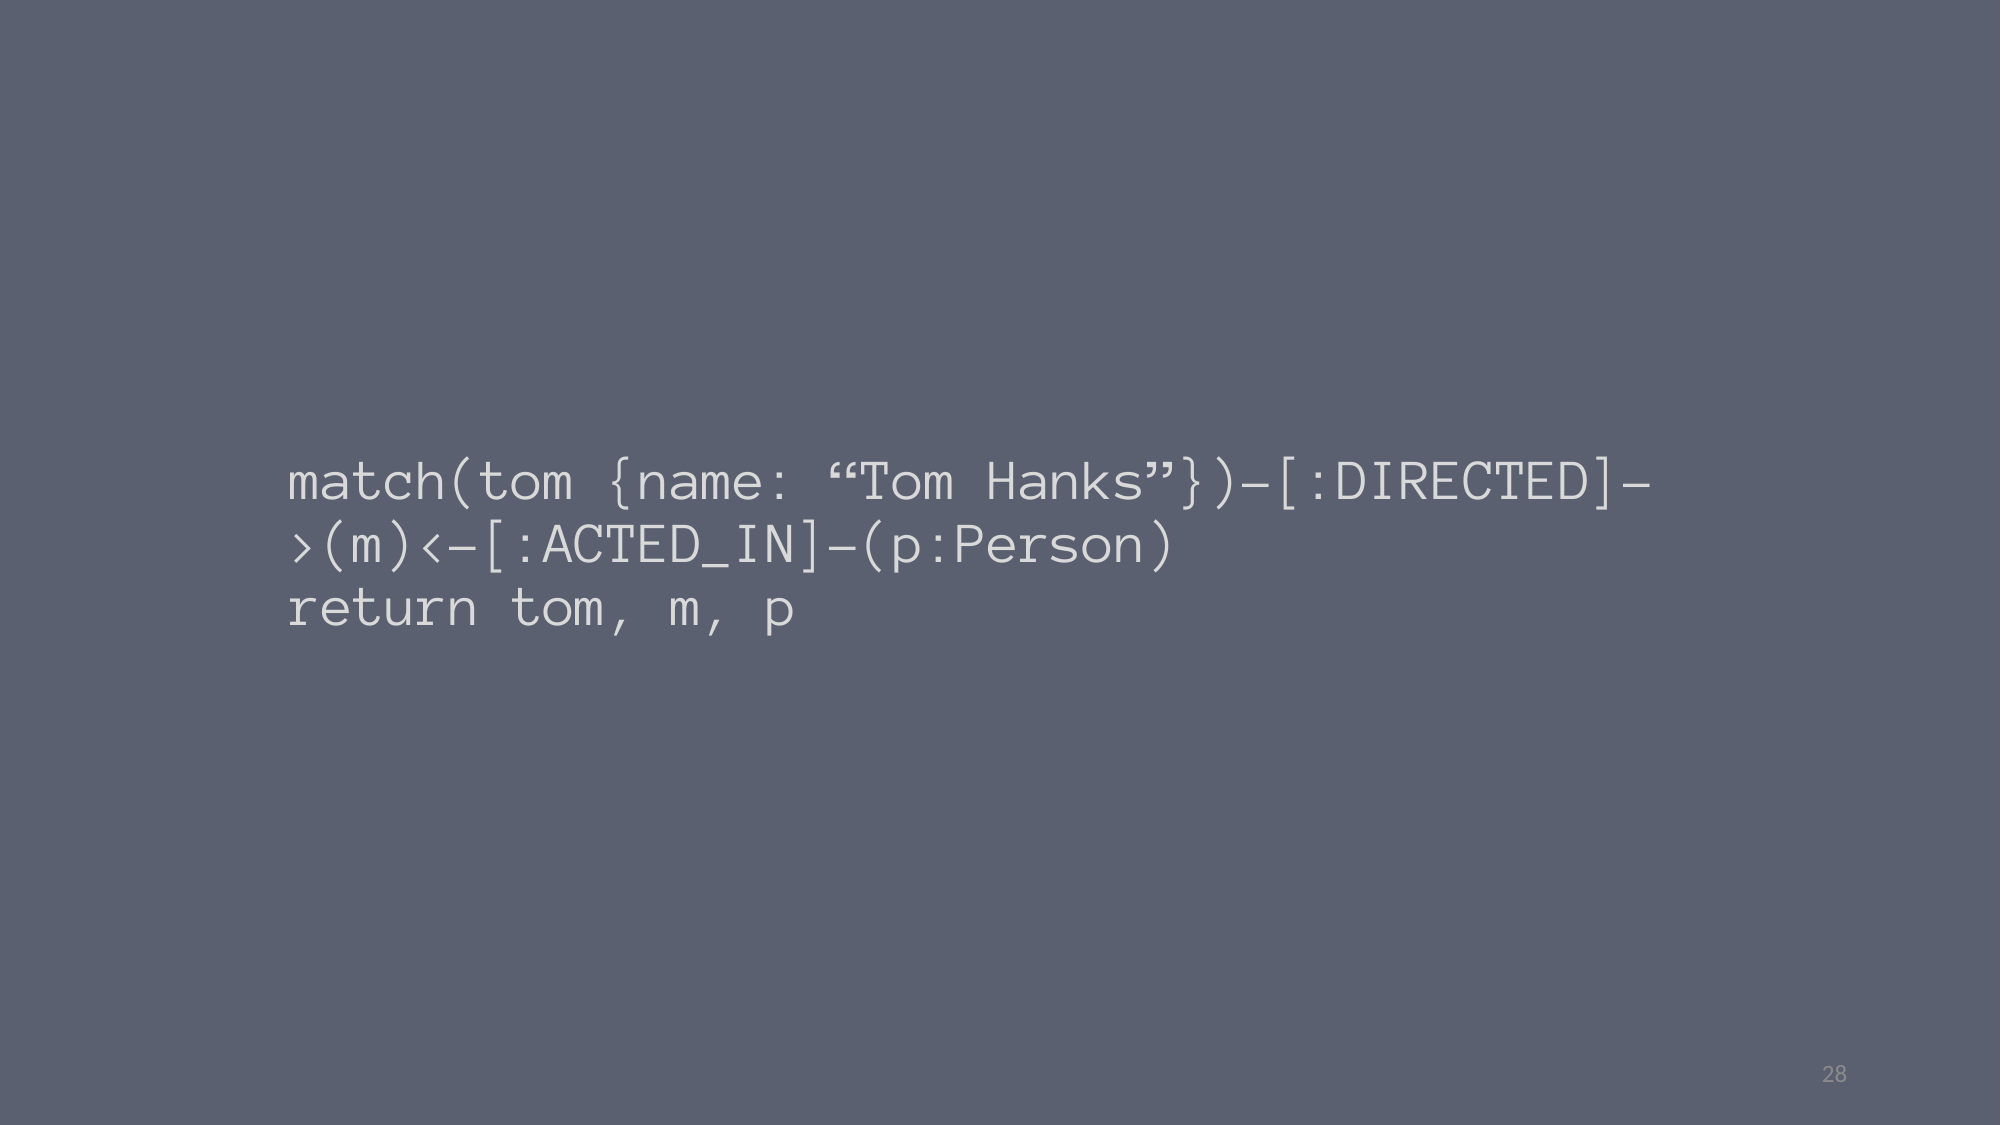

# match(tom {name: “Tom Hanks”})-[:DIRECTED]->(m)<-[:ACTED_IN]-(p:Person) return tom, m, p
28